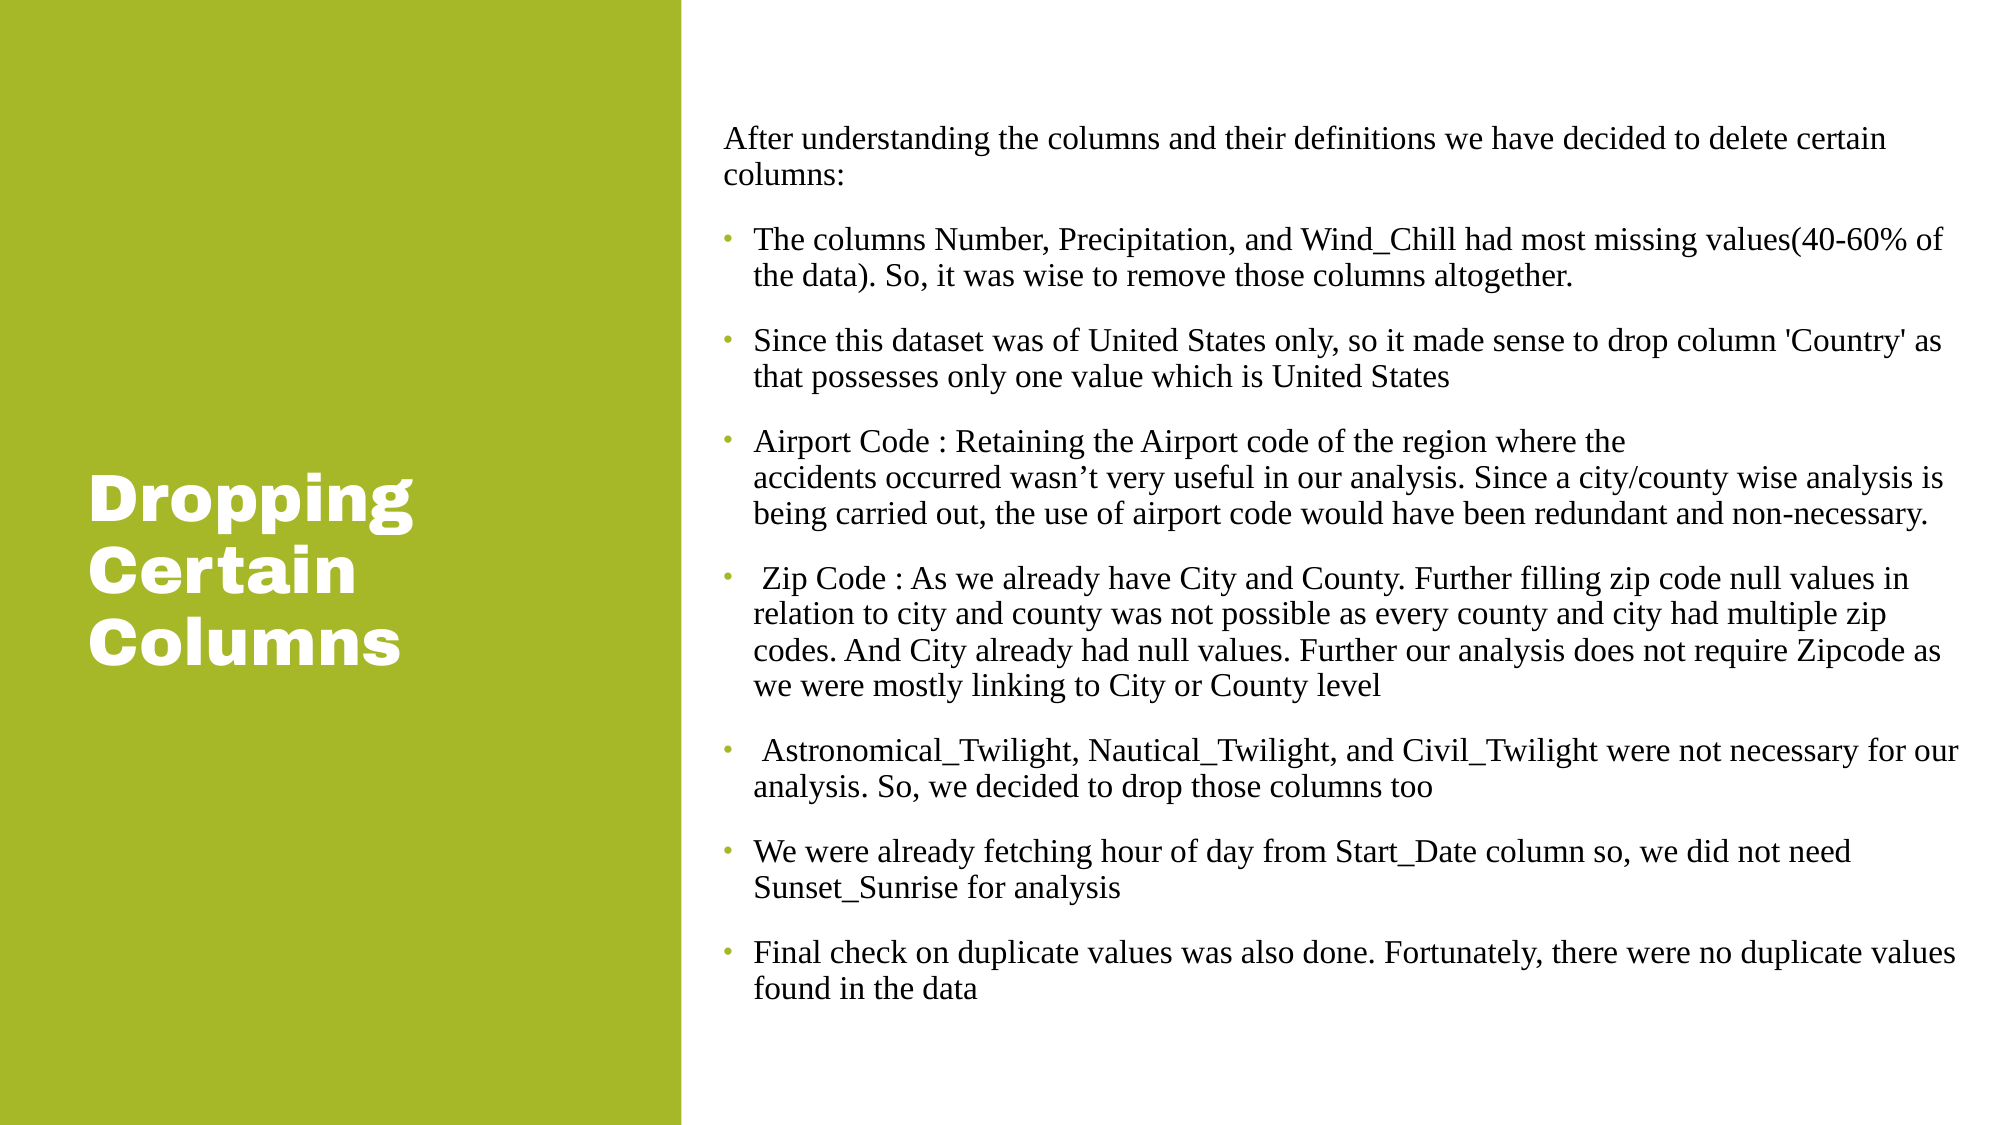

After understanding the columns and their definitions we have decided to delete certain columns:
The columns Number, Precipitation, and Wind_Chill had most missing values(40-60% of the data). So, it was wise to remove those columns altogether.
Since this dataset was of United States only, so it made sense to drop column 'Country' as that possesses only one value which is United States
Airport Code : Retaining the Airport code of the region where the accidents occurred wasn’t very useful in our analysis. Since a city/county wise analysis is being carried out, the use of airport code would have been redundant and non-necessary.
 Zip Code : As we already have City and County. Further filling zip code null values in relation to city and county was not possible as every county and city had multiple zip codes. And City already had null values. Further our analysis does not require Zipcode as we were mostly linking to City or County level
 Astronomical_Twilight, Nautical_Twilight, and Civil_Twilight were not necessary for our analysis. So, we decided to drop those columns too
We were already fetching hour of day from Start_Date column so, we did not need Sunset_Sunrise for analysis
Final check on duplicate values was also done. Fortunately, there were no duplicate values found in the data

# Dropping Certain Columns